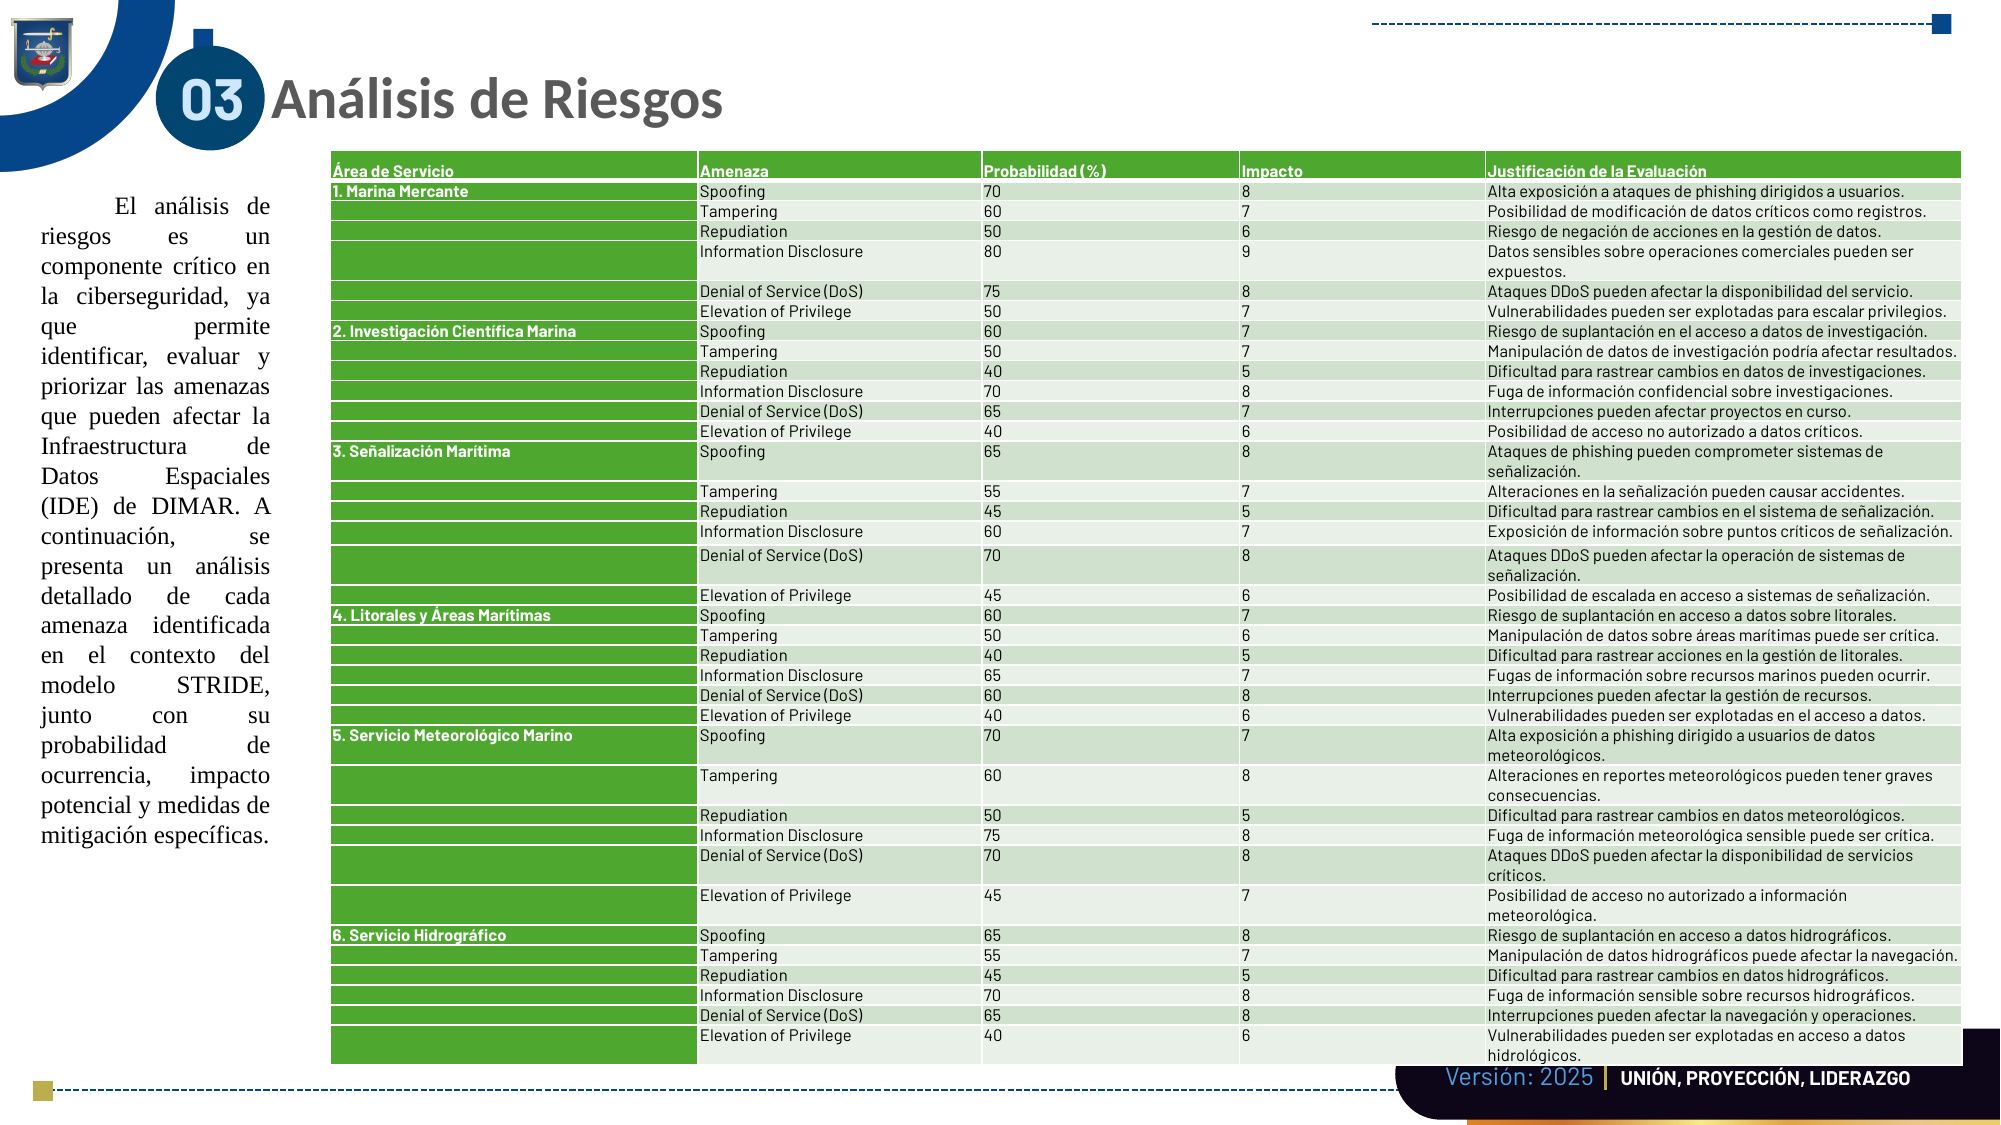

# Análisis de Riesgos

03
| Área de Servicio | Amenaza | Probabilidad (%) | Impacto | Justificación de la Evaluación |
| --- | --- | --- | --- | --- |
| 1. Marina Mercante | Spoofing | 70 | 8 | Alta exposición a ataques de phishing dirigidos a usuarios. |
|  | Tampering | 60 | 7 | Posibilidad de modificación de datos críticos como registros. |
|  | Repudiation | 50 | 6 | Riesgo de negación de acciones en la gestión de datos. |
|  | Information Disclosure | 80 | 9 | Datos sensibles sobre operaciones comerciales pueden ser expuestos. |
|  | Denial of Service (DoS) | 75 | 8 | Ataques DDoS pueden afectar la disponibilidad del servicio. |
|  | Elevation of Privilege | 50 | 7 | Vulnerabilidades pueden ser explotadas para escalar privilegios. |
| 2. Investigación Científica Marina | Spoofing | 60 | 7 | Riesgo de suplantación en el acceso a datos de investigación. |
|  | Tampering | 50 | 7 | Manipulación de datos de investigación podría afectar resultados. |
|  | Repudiation | 40 | 5 | Dificultad para rastrear cambios en datos de investigaciones. |
|  | Information Disclosure | 70 | 8 | Fuga de información confidencial sobre investigaciones. |
|  | Denial of Service (DoS) | 65 | 7 | Interrupciones pueden afectar proyectos en curso. |
|  | Elevation of Privilege | 40 | 6 | Posibilidad de acceso no autorizado a datos críticos. |
| 3. Señalización Marítima | Spoofing | 65 | 8 | Ataques de phishing pueden comprometer sistemas de señalización. |
|  | Tampering | 55 | 7 | Alteraciones en la señalización pueden causar accidentes. |
|  | Repudiation | 45 | 5 | Dificultad para rastrear cambios en el sistema de señalización. |
|  | Information Disclosure | 60 | 7 | Exposición de información sobre puntos críticos de señalización. |
|  | Denial of Service (DoS) | 70 | 8 | Ataques DDoS pueden afectar la operación de sistemas de señalización. |
|  | Elevation of Privilege | 45 | 6 | Posibilidad de escalada en acceso a sistemas de señalización. |
| 4. Litorales y Áreas Marítimas | Spoofing | 60 | 7 | Riesgo de suplantación en acceso a datos sobre litorales. |
|  | Tampering | 50 | 6 | Manipulación de datos sobre áreas marítimas puede ser crítica. |
|  | Repudiation | 40 | 5 | Dificultad para rastrear acciones en la gestión de litorales. |
|  | Information Disclosure | 65 | 7 | Fugas de información sobre recursos marinos pueden ocurrir. |
|  | Denial of Service (DoS) | 60 | 8 | Interrupciones pueden afectar la gestión de recursos. |
|  | Elevation of Privilege | 40 | 6 | Vulnerabilidades pueden ser explotadas en el acceso a datos. |
| 5. Servicio Meteorológico Marino | Spoofing | 70 | 7 | Alta exposición a phishing dirigido a usuarios de datos meteorológicos. |
|  | Tampering | 60 | 8 | Alteraciones en reportes meteorológicos pueden tener graves consecuencias. |
|  | Repudiation | 50 | 5 | Dificultad para rastrear cambios en datos meteorológicos. |
|  | Information Disclosure | 75 | 8 | Fuga de información meteorológica sensible puede ser crítica. |
|  | Denial of Service (DoS) | 70 | 8 | Ataques DDoS pueden afectar la disponibilidad de servicios críticos. |
|  | Elevation of Privilege | 45 | 7 | Posibilidad de acceso no autorizado a información meteorológica. |
| 6. Servicio Hidrográfico | Spoofing | 65 | 8 | Riesgo de suplantación en acceso a datos hidrográficos. |
|  | Tampering | 55 | 7 | Manipulación de datos hidrográficos puede afectar la navegación. |
|  | Repudiation | 45 | 5 | Dificultad para rastrear cambios en datos hidrográficos. |
|  | Information Disclosure | 70 | 8 | Fuga de información sensible sobre recursos hidrográficos. |
|  | Denial of Service (DoS) | 65 | 8 | Interrupciones pueden afectar la navegación y operaciones. |
|  | Elevation of Privilege | 40 | 6 | Vulnerabilidades pueden ser explotadas en acceso a datos hidrológicos. |
El análisis de riesgos es un componente crítico en la ciberseguridad, ya que permite identificar, evaluar y priorizar las amenazas que pueden afectar la Infraestructura de Datos Espaciales (IDE) de DIMAR. A continuación, se presenta un análisis detallado de cada amenaza identificada en el contexto del modelo STRIDE, junto con su probabilidad de ocurrencia, impacto potencial y medidas de mitigación específicas.